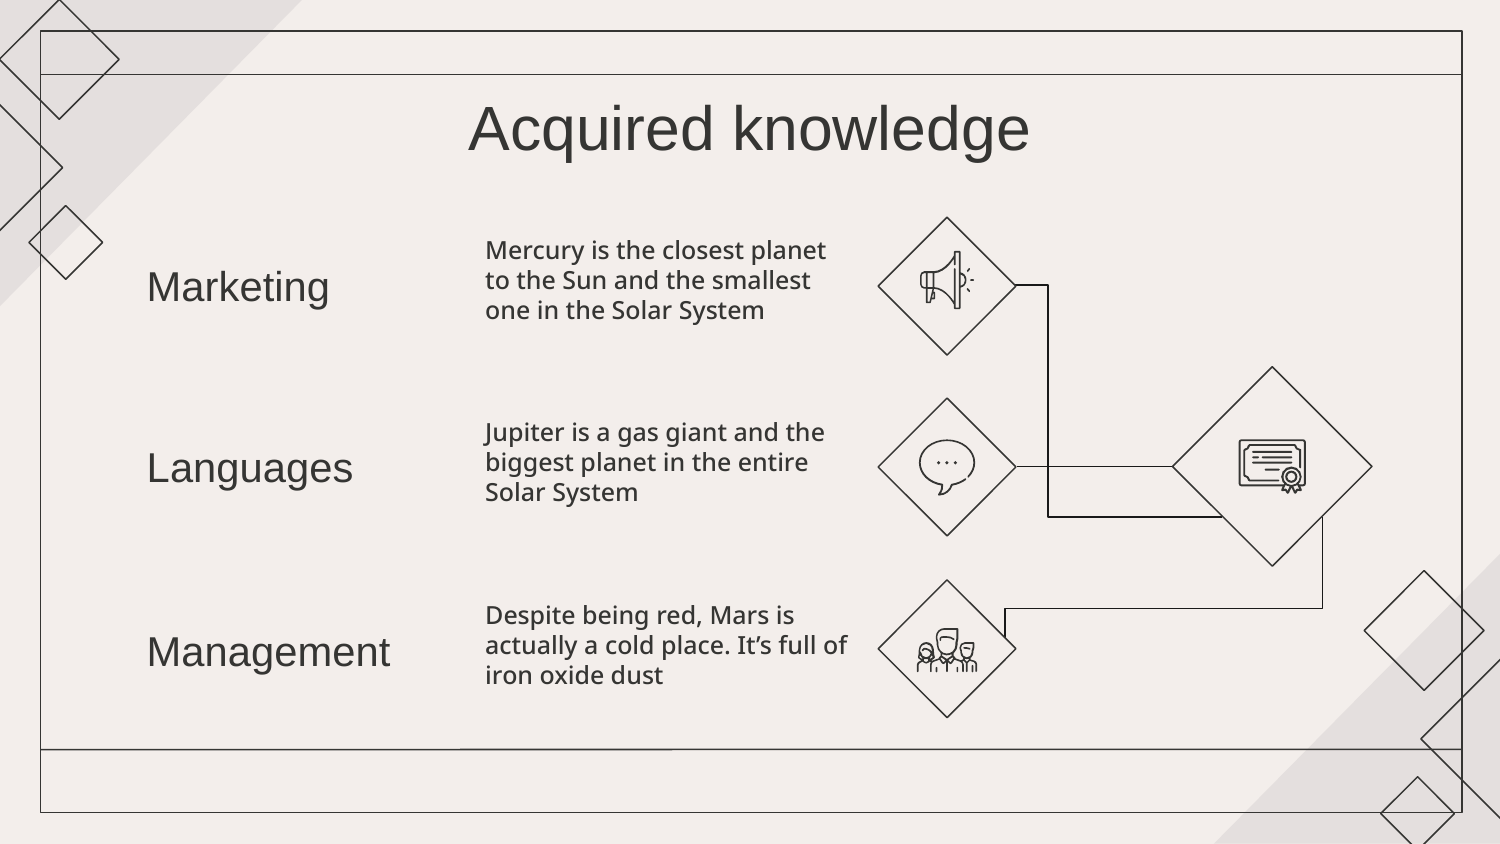

# Acquired knowledge
Mercury is the closest planet to the Sun and the smallest one in the Solar System

Marketing

Jupiter is a gas giant and the biggest planet in the entire Solar System

Languages

Despite being red, Mars is actually a cold place. It’s full of iron oxide dust

Management